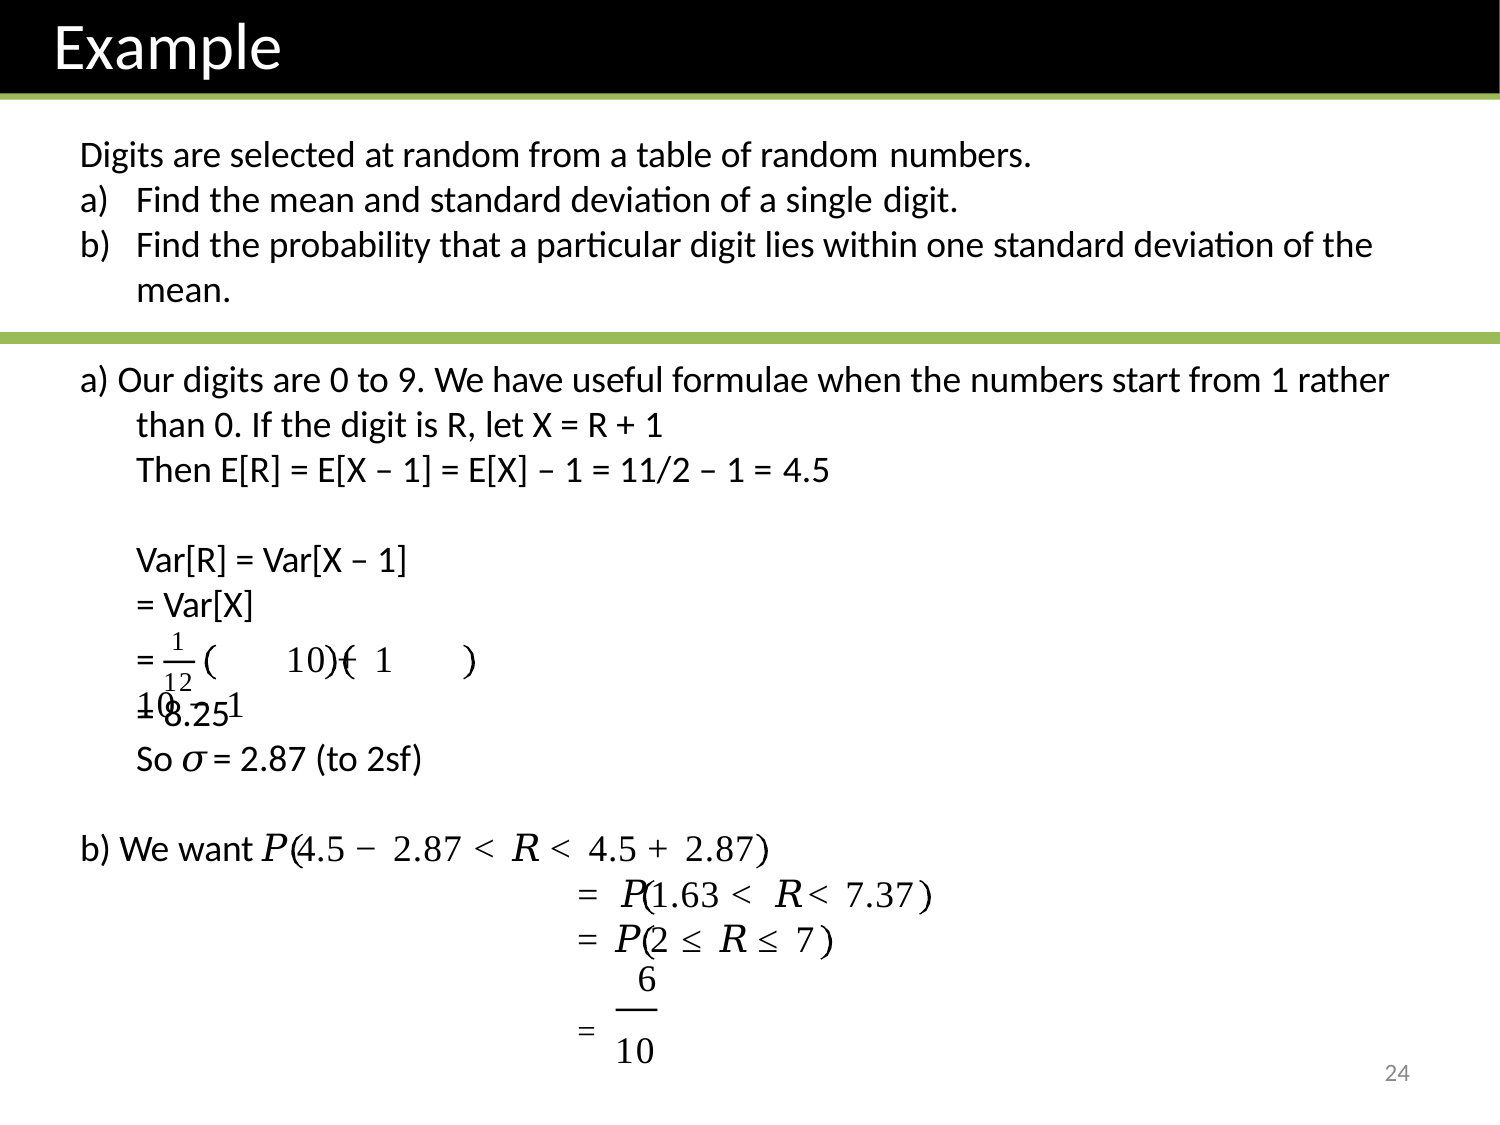

# Example

Digits are selected at random from a table of random numbers.
Find the mean and standard deviation of a single digit.
Find the probability that a particular digit lies within one standard deviation of the  mean.

a) Our digits are 0 to 9. We have useful formulae when the numbers start from 1 rather  than 0. If the digit is R, let X = R + 1
Then E[R] = E[X – 1] = E[X] – 1 = 11/2 – 1 = 4.5

Var[R] = Var[X – 1]
= Var[X]
1
=	10 + 1	10 − 1

12
= 8.25
So 𝜎 = 2.87 (to 2sf)

b) We want 𝑃 4.5 − 2.87 < 𝑅 < 4.5 + 2.87
= 𝑃 1.63 < 𝑅 < 7.37
= 𝑃 2 ≤ 𝑅 ≤ 7  6
= 10

24